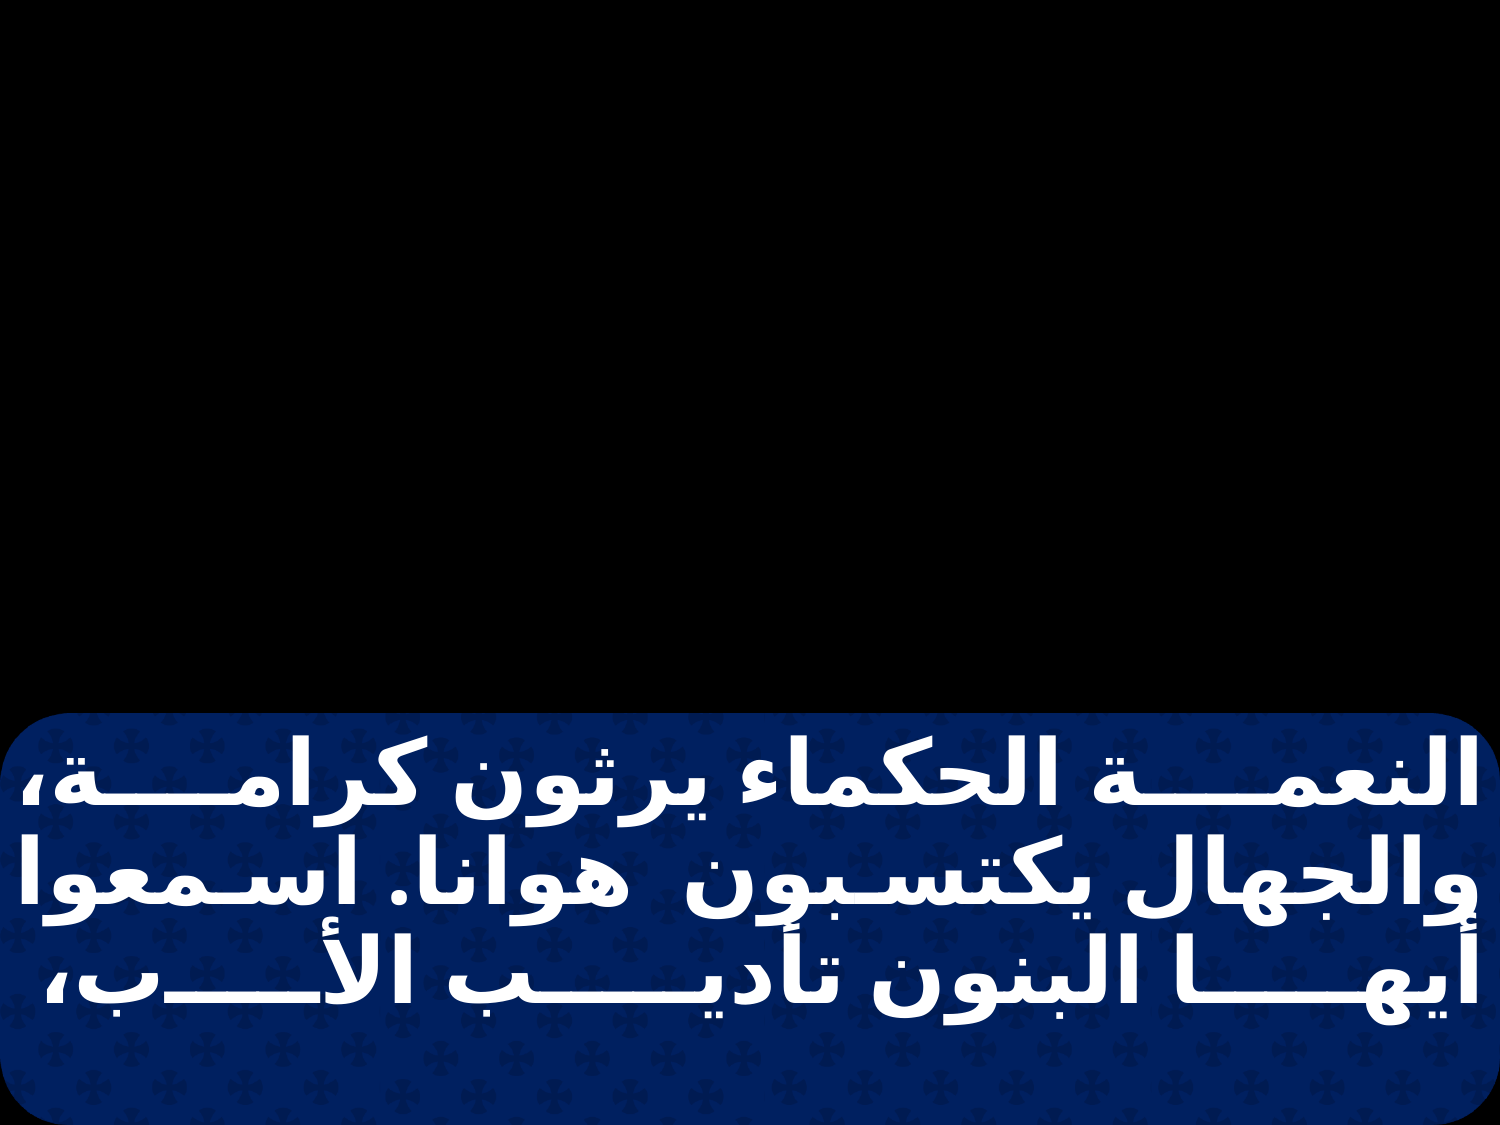

النعمة الحكماء يرثون كرامة، والجهال يكتسبون  هوانا. اسمعوا أيها البنون تأديب الأب،